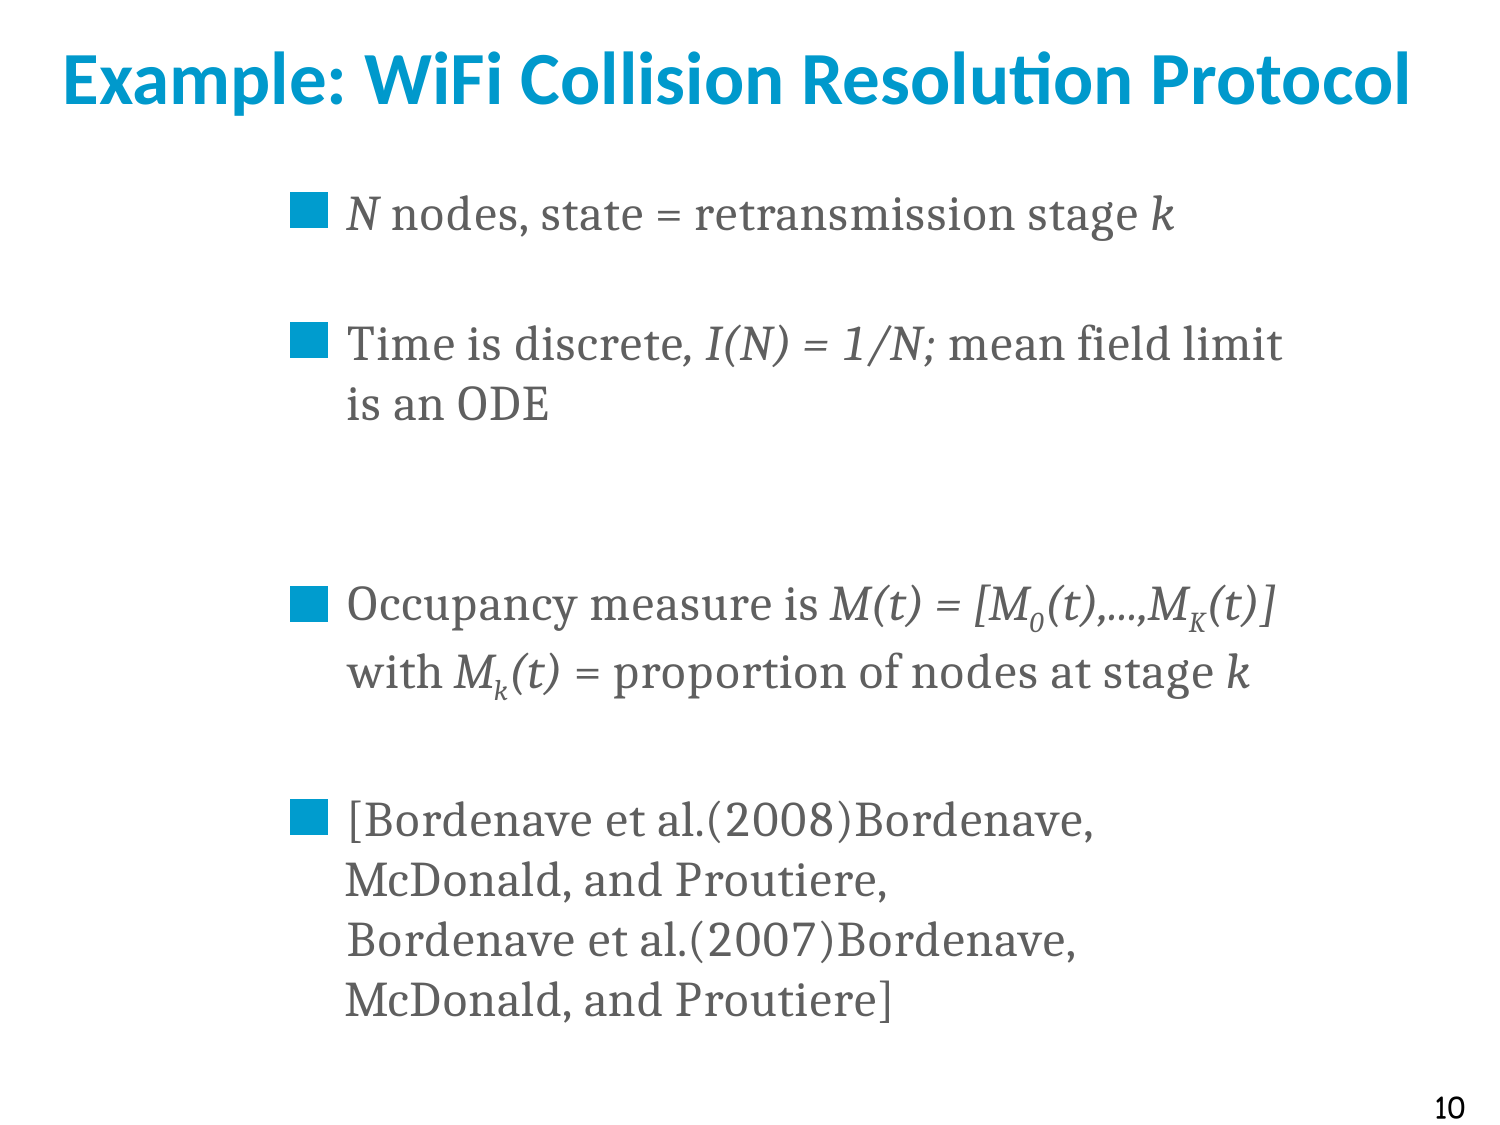

# Example: WiFi Collision Resolution Protocol
N nodes, state = retransmission stage k
Time is discrete, I(N) = 1/N; mean field limit is an ODE

Occupancy measure is M(t) = [M0(t),...,MK(t)]
with Mk(t) = proportion of nodes at stage k

[Bordenave et al.(2008)Bordenave, McDonald, and Proutiere,
Bordenave et al.(2007)Bordenave, McDonald, and Proutiere]
10